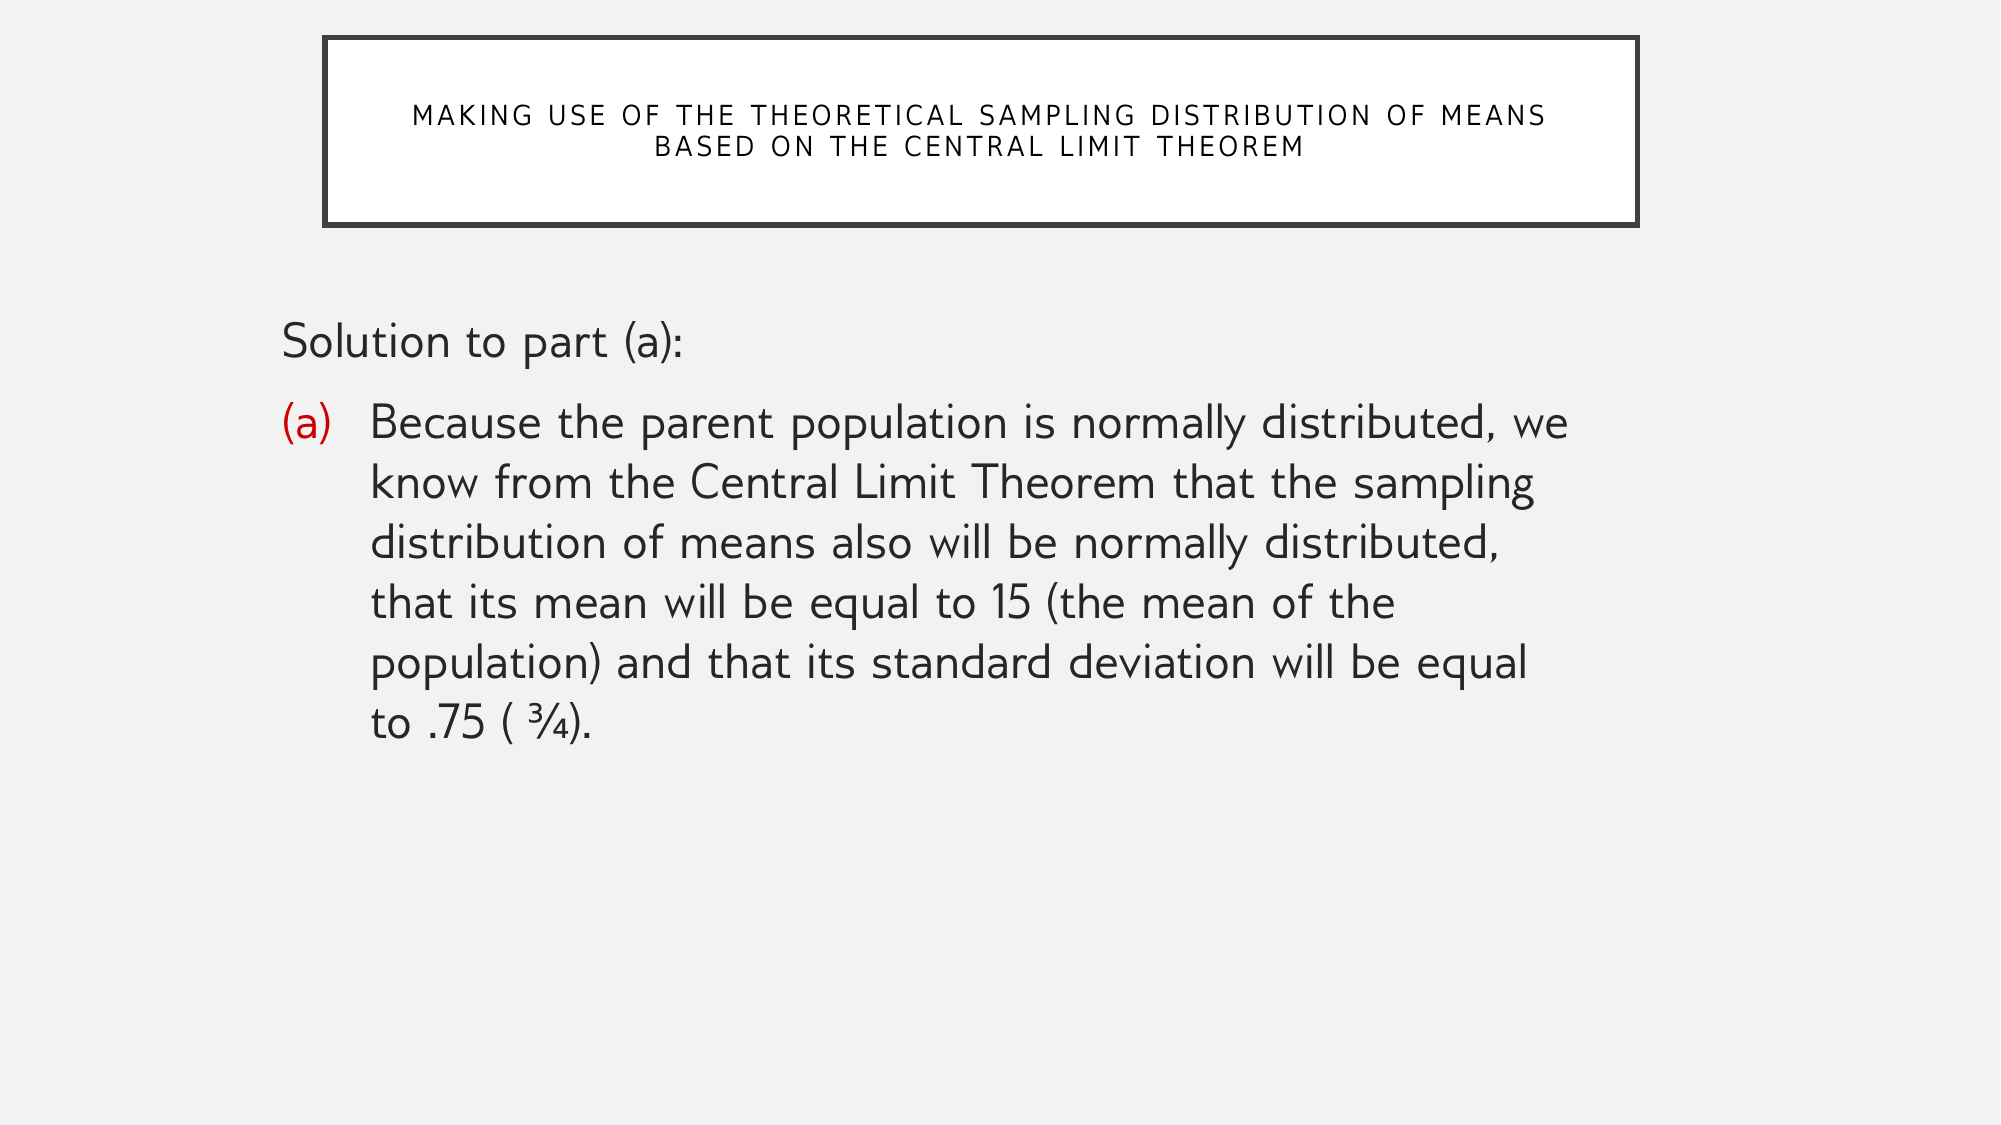

Making Use of the Theoretical Sampling Distribution of Means Based on the Central Limit Theorem
Solution to part (a):
Because the parent population is normally distributed, we know from the Central Limit Theorem that the sampling distribution of means also will be normally distributed, that its mean will be equal to 15 (the mean of the population) and that its standard deviation will be equal to .75 ( ¾).